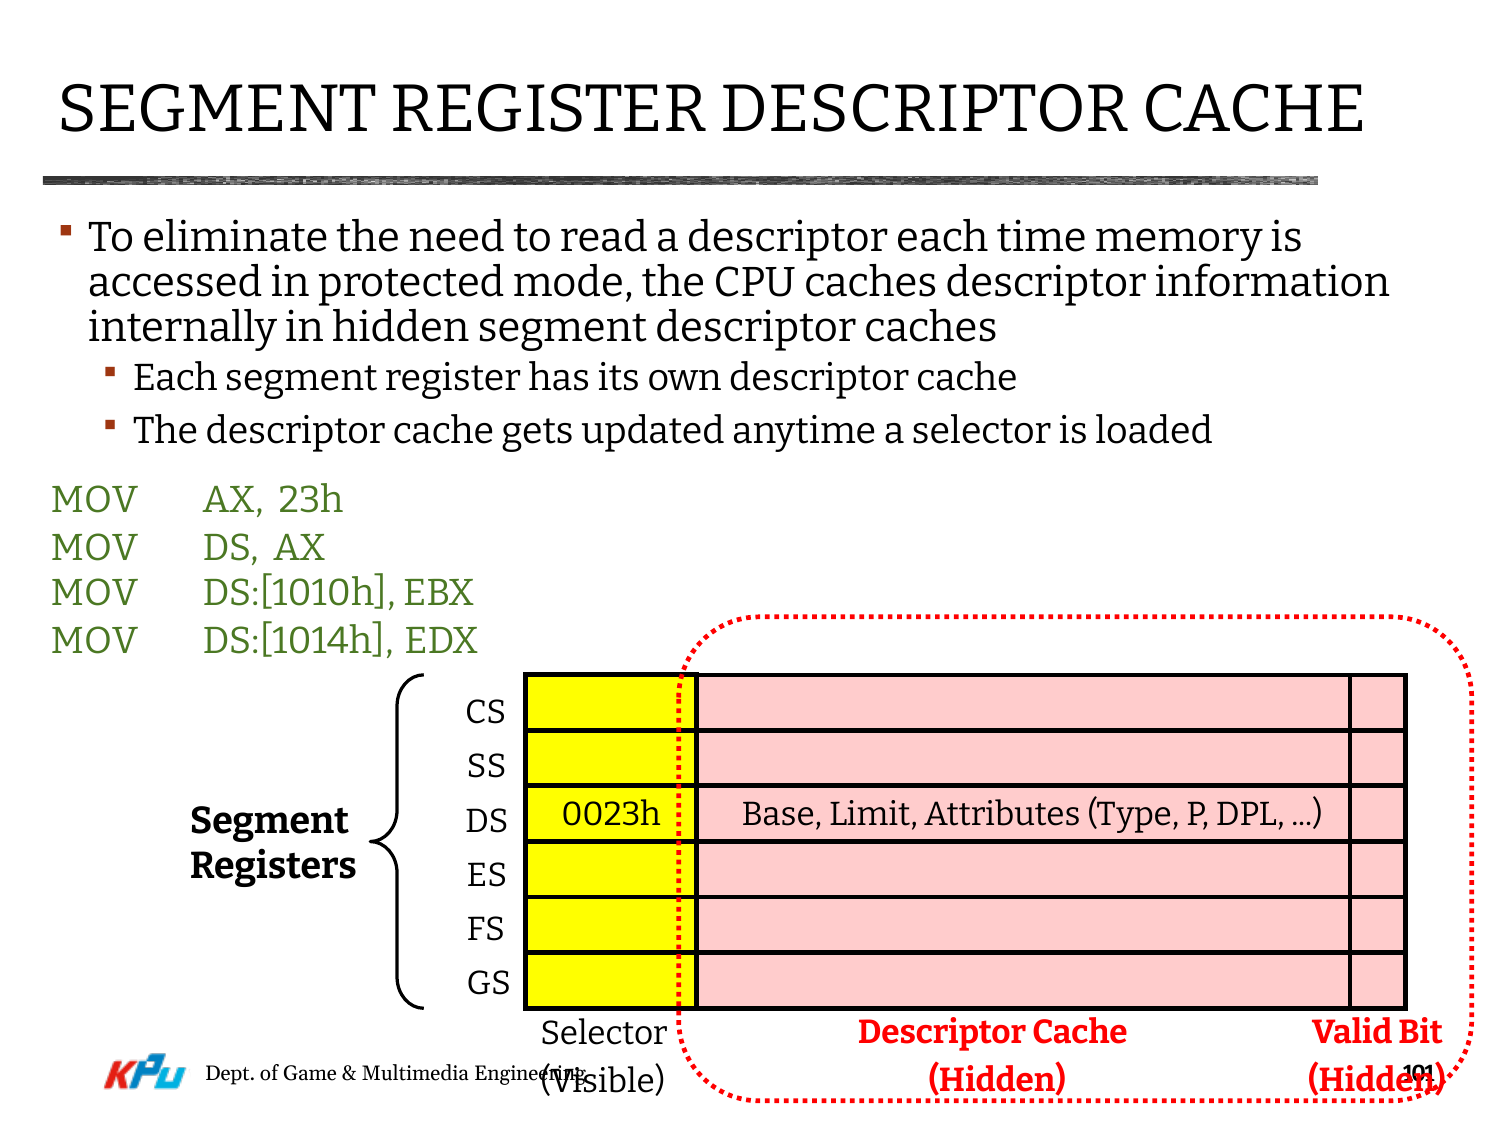

# Segment Register Descriptor Cache
To eliminate the need to read a descriptor each time memory is accessed in protected mode, the CPU caches descriptor information internally in hidden segment descriptor caches
Each segment register has its own descriptor cache
The descriptor cache gets updated anytime a selector is loaded

MOVAX,  23h
MOVDS,  AX
MOVDS:[1010h], EBX
MOVDS:[1014h],EDX

CS
SS
DS
ES
FS
GS

0023h
Base, Limit, Attributes (Type, P, DPL, ...)
Segment
Registers

Descriptor Cache
(Hidden)
Valid Bit
(Hidden)
Selector
(Visible)
Dept. of Game & Multimedia Engineering
101